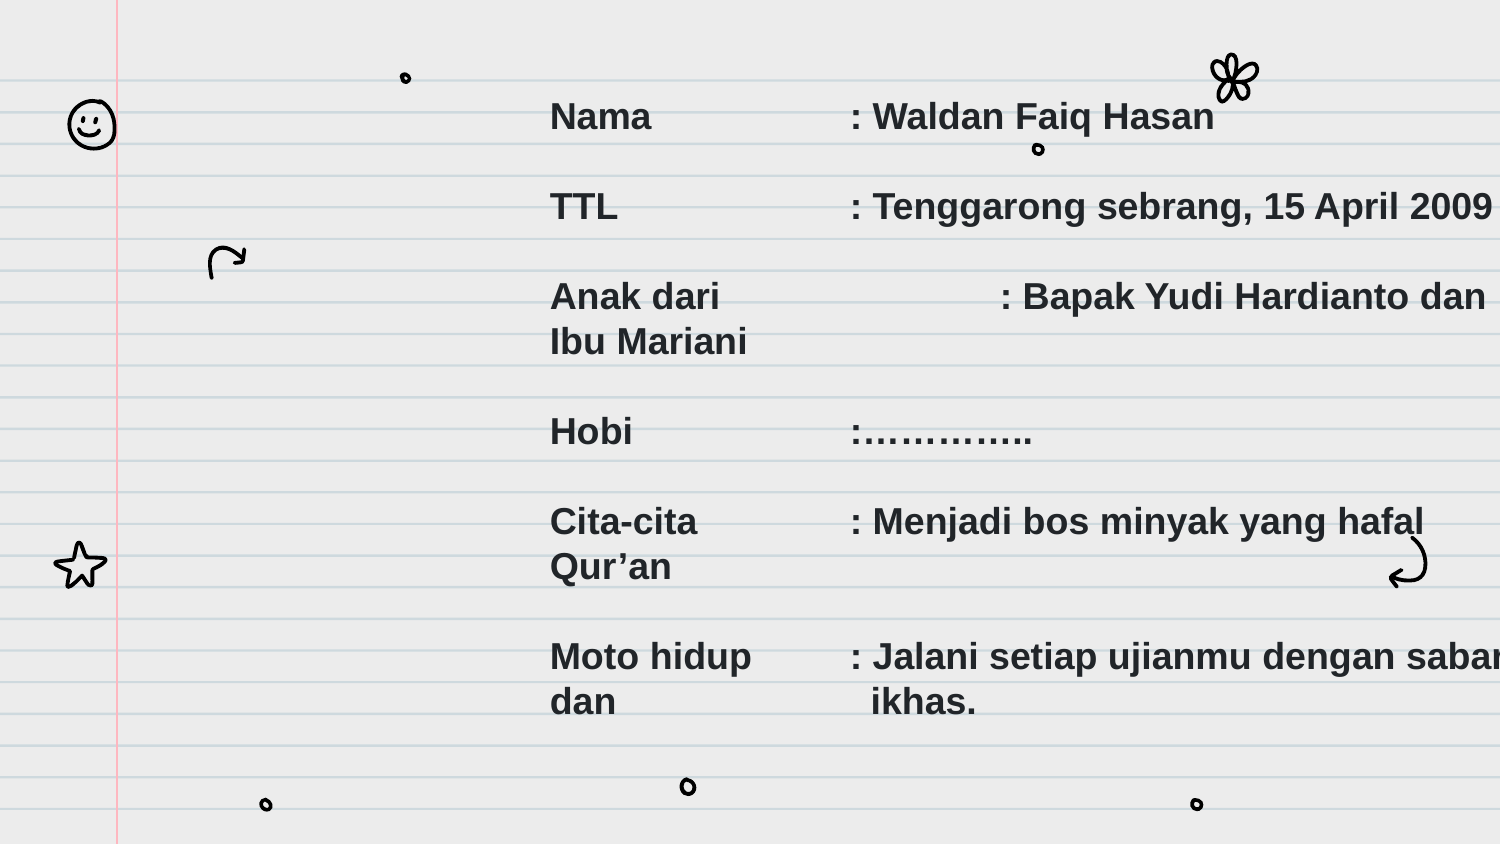

Nama		: Waldan Faiq Hasan
TTL		: Tenggarong sebrang, 15 April 2009

Anak dari		: Bapak Yudi Hardianto dan Ibu Mariani

Hobi		:…………..
Cita-cita		: Menjadi bos minyak yang hafal Qur’an
Moto hidup	: Jalani setiap ujianmu dengan sabar dan 		  ikhas.